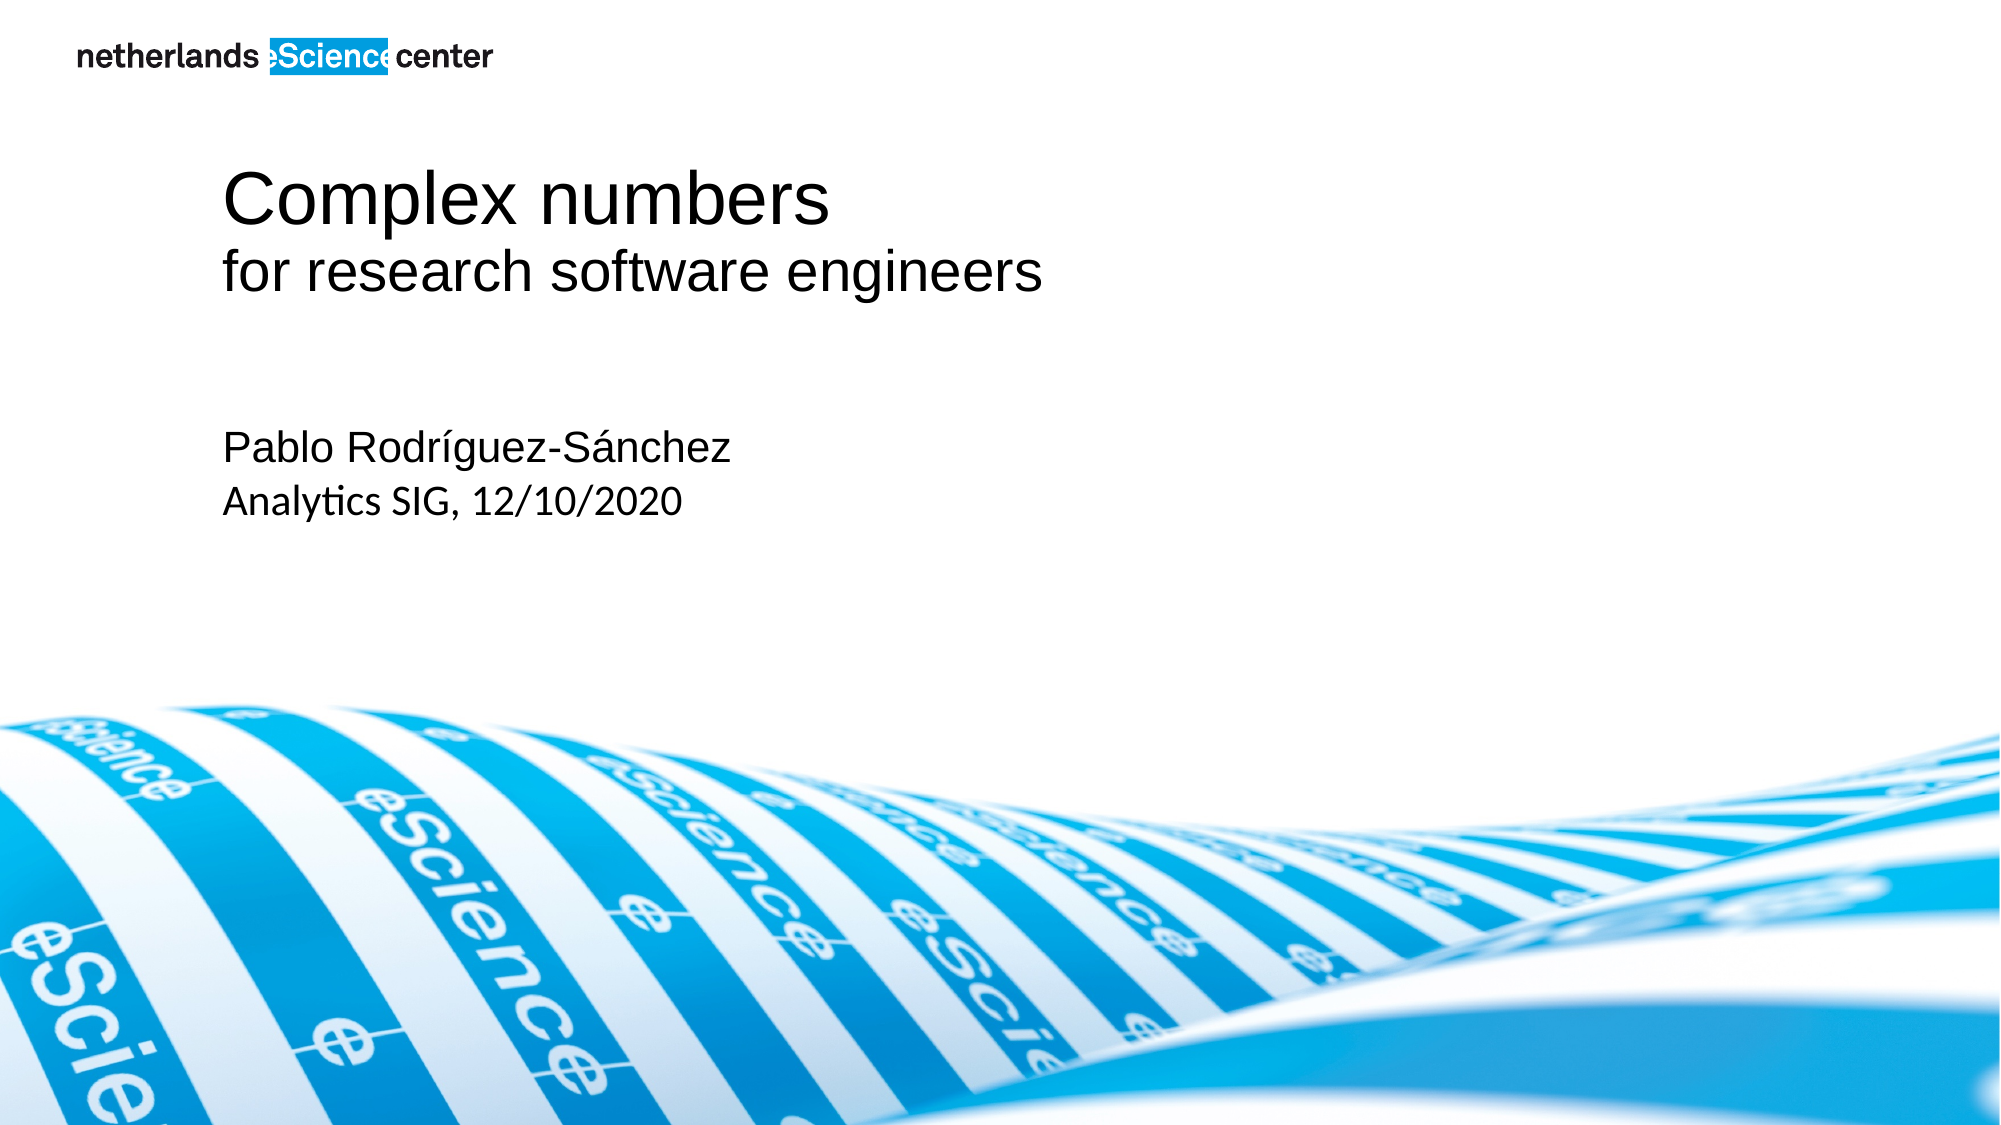

# Complex numbers for research software engineers
Pablo Rodríguez-Sánchez
Analytics SIG, 12/10/2020